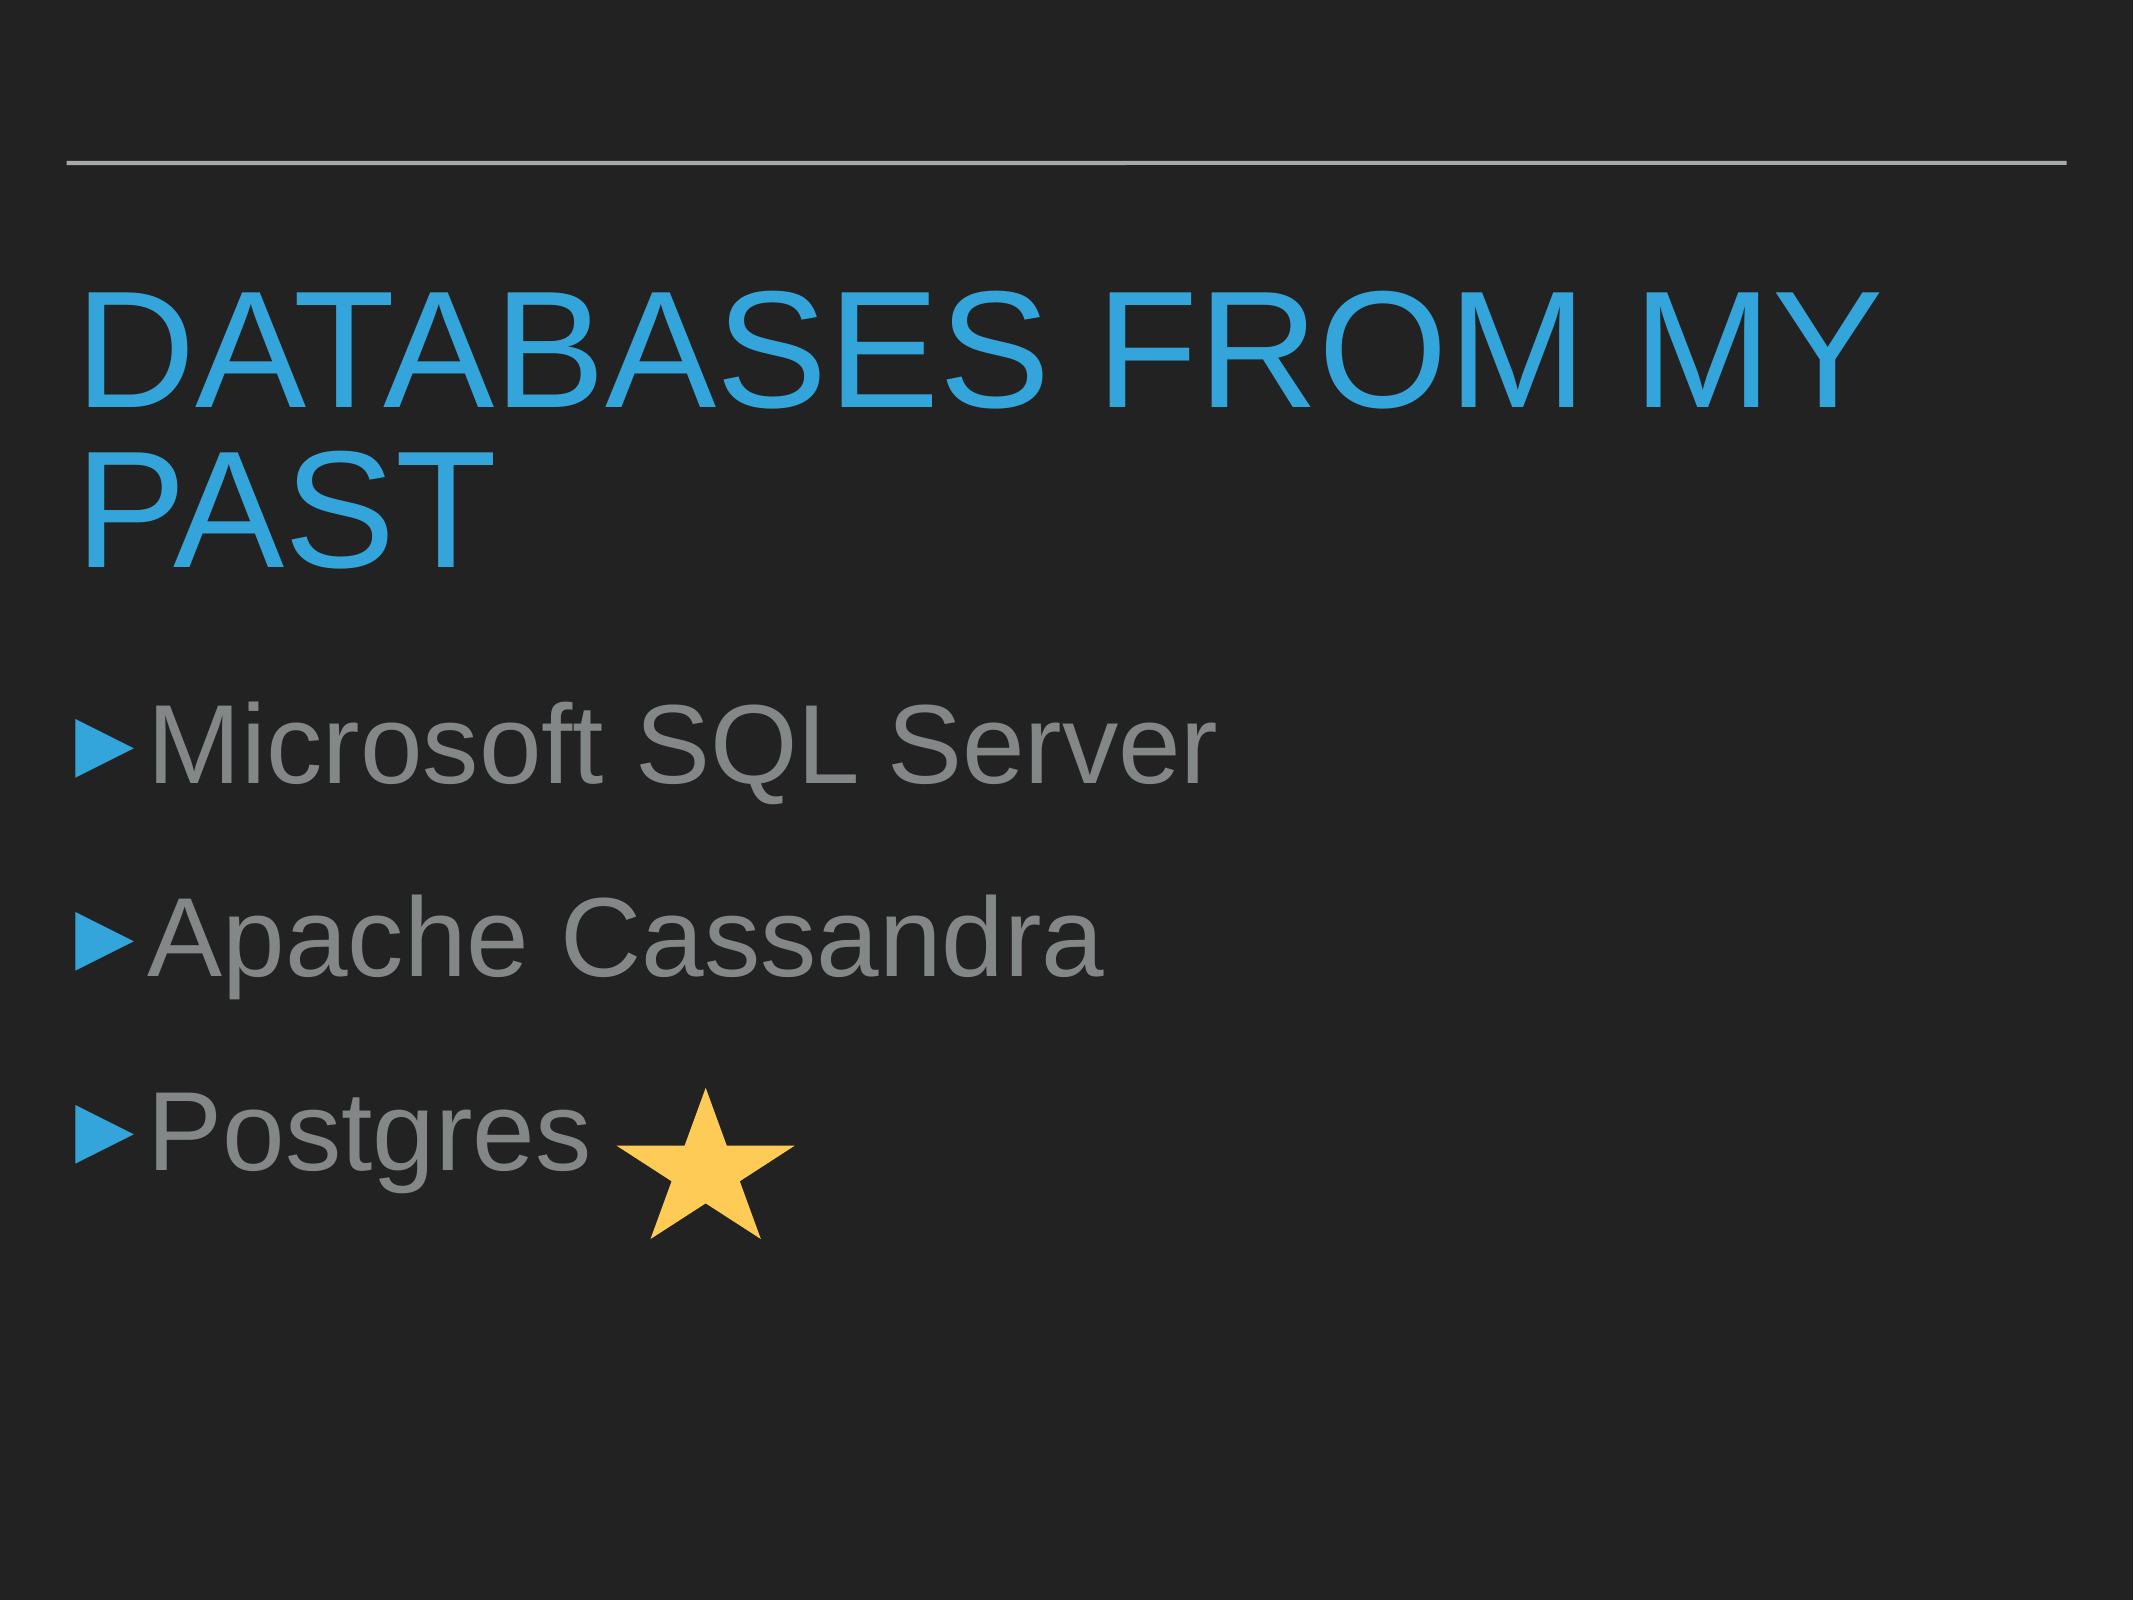

# Databases from my Past
Microsoft SQL Server
Apache Cassandra
Postgres